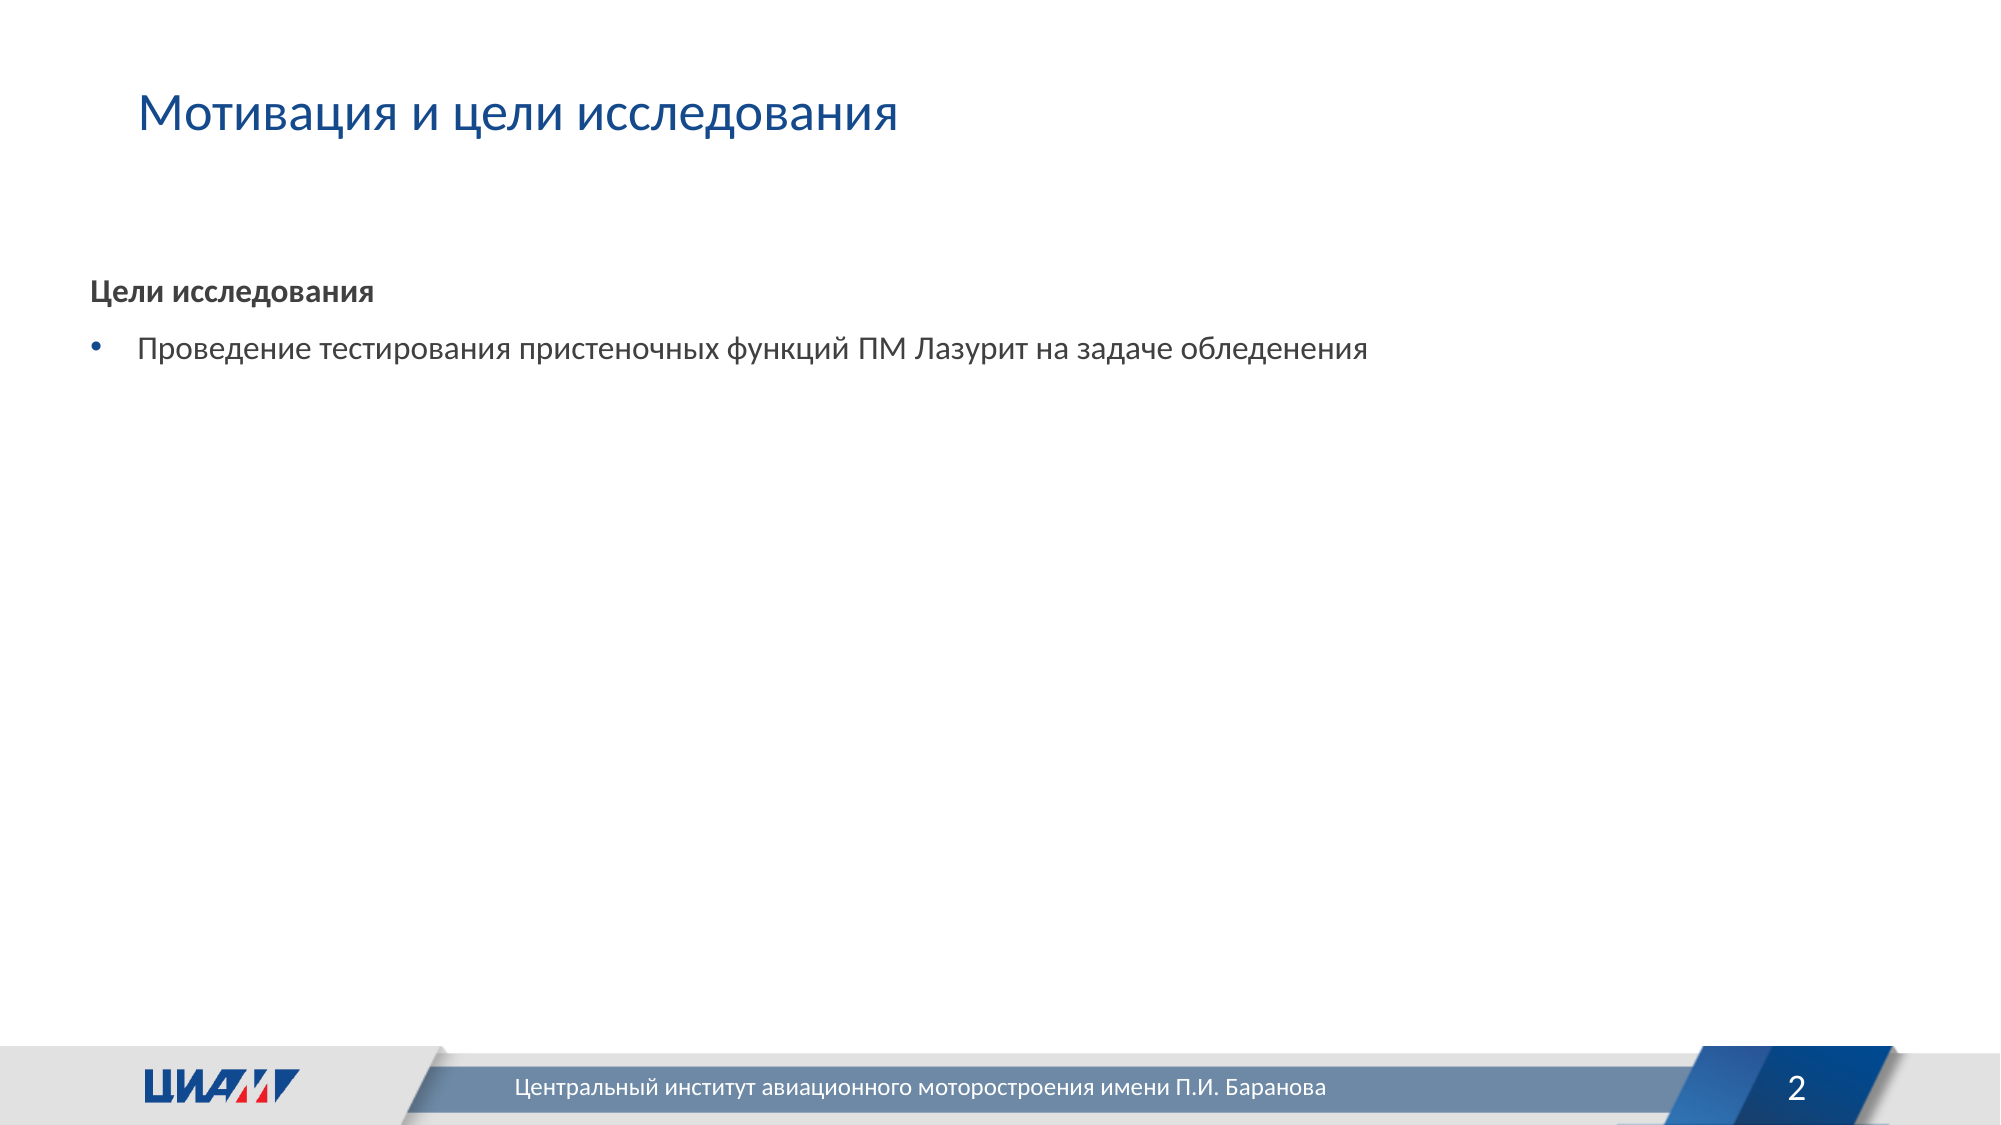

Мотивация и цели исследования

Цели исследования
Проведение тестирования пристеночных функций ПМ Лазурит на задаче обледенения
2